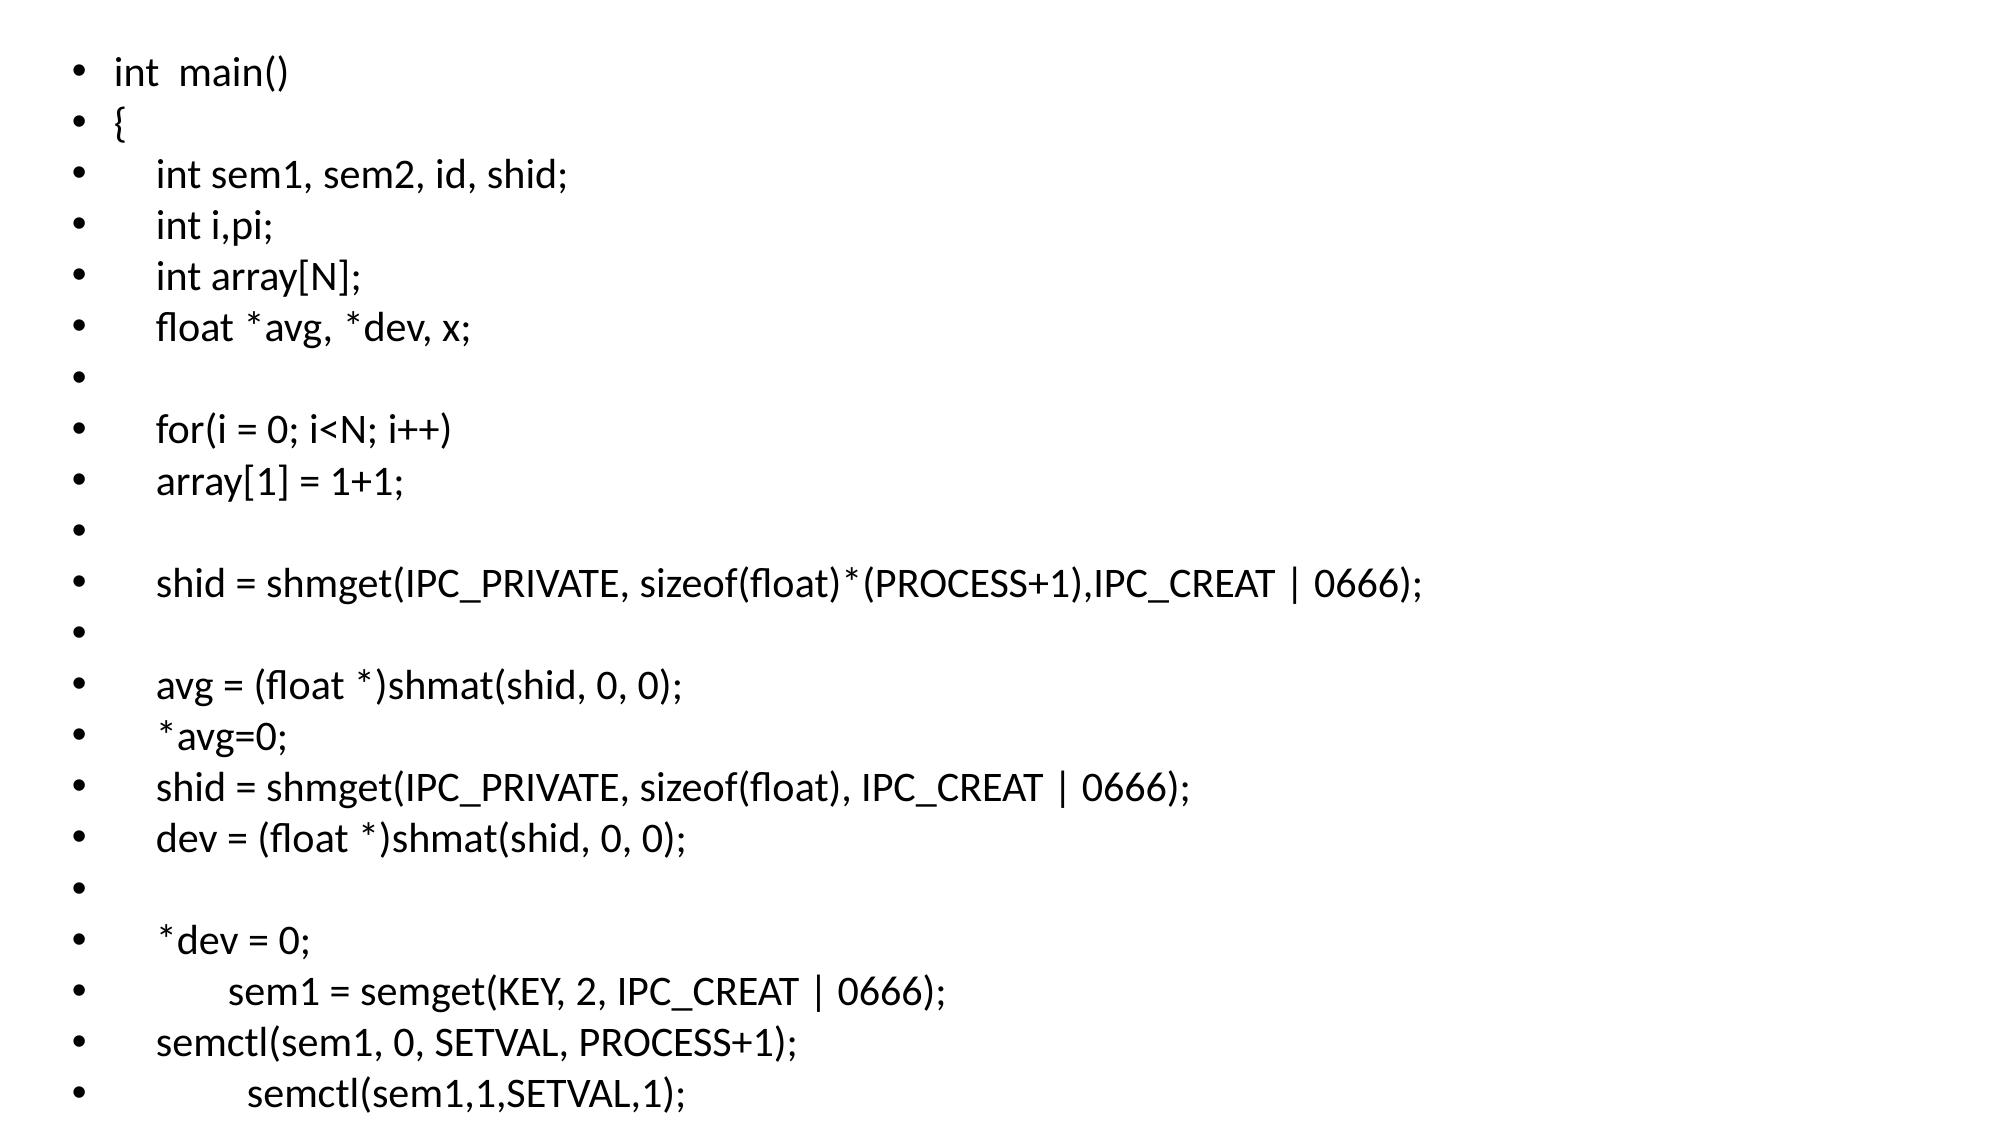

int  main()
{
	int sem1, sem2, id, shid;
	int i,pi;
	int array[N];
	float *avg, *dev, x;

	for(i = 0; i<N; i++)
		array[1] = 1+1;

	shid = shmget(IPC_PRIVATE, sizeof(float)*(PROCESS+1),IPC_CREAT | 0666);

	avg = (float *)shmat(shid, 0, 0);
	*avg=0;
	shid = shmget(IPC_PRIVATE, sizeof(float), IPC_CREAT | 0666);
	dev = (float *)shmat(shid, 0, 0);

	*dev = 0;
            sem1 = semget(KEY, 2, IPC_CREAT | 0666);
	semctl(sem1, 0, SETVAL, PROCESS+1);
              semctl(sem1,1,SETVAL,1);